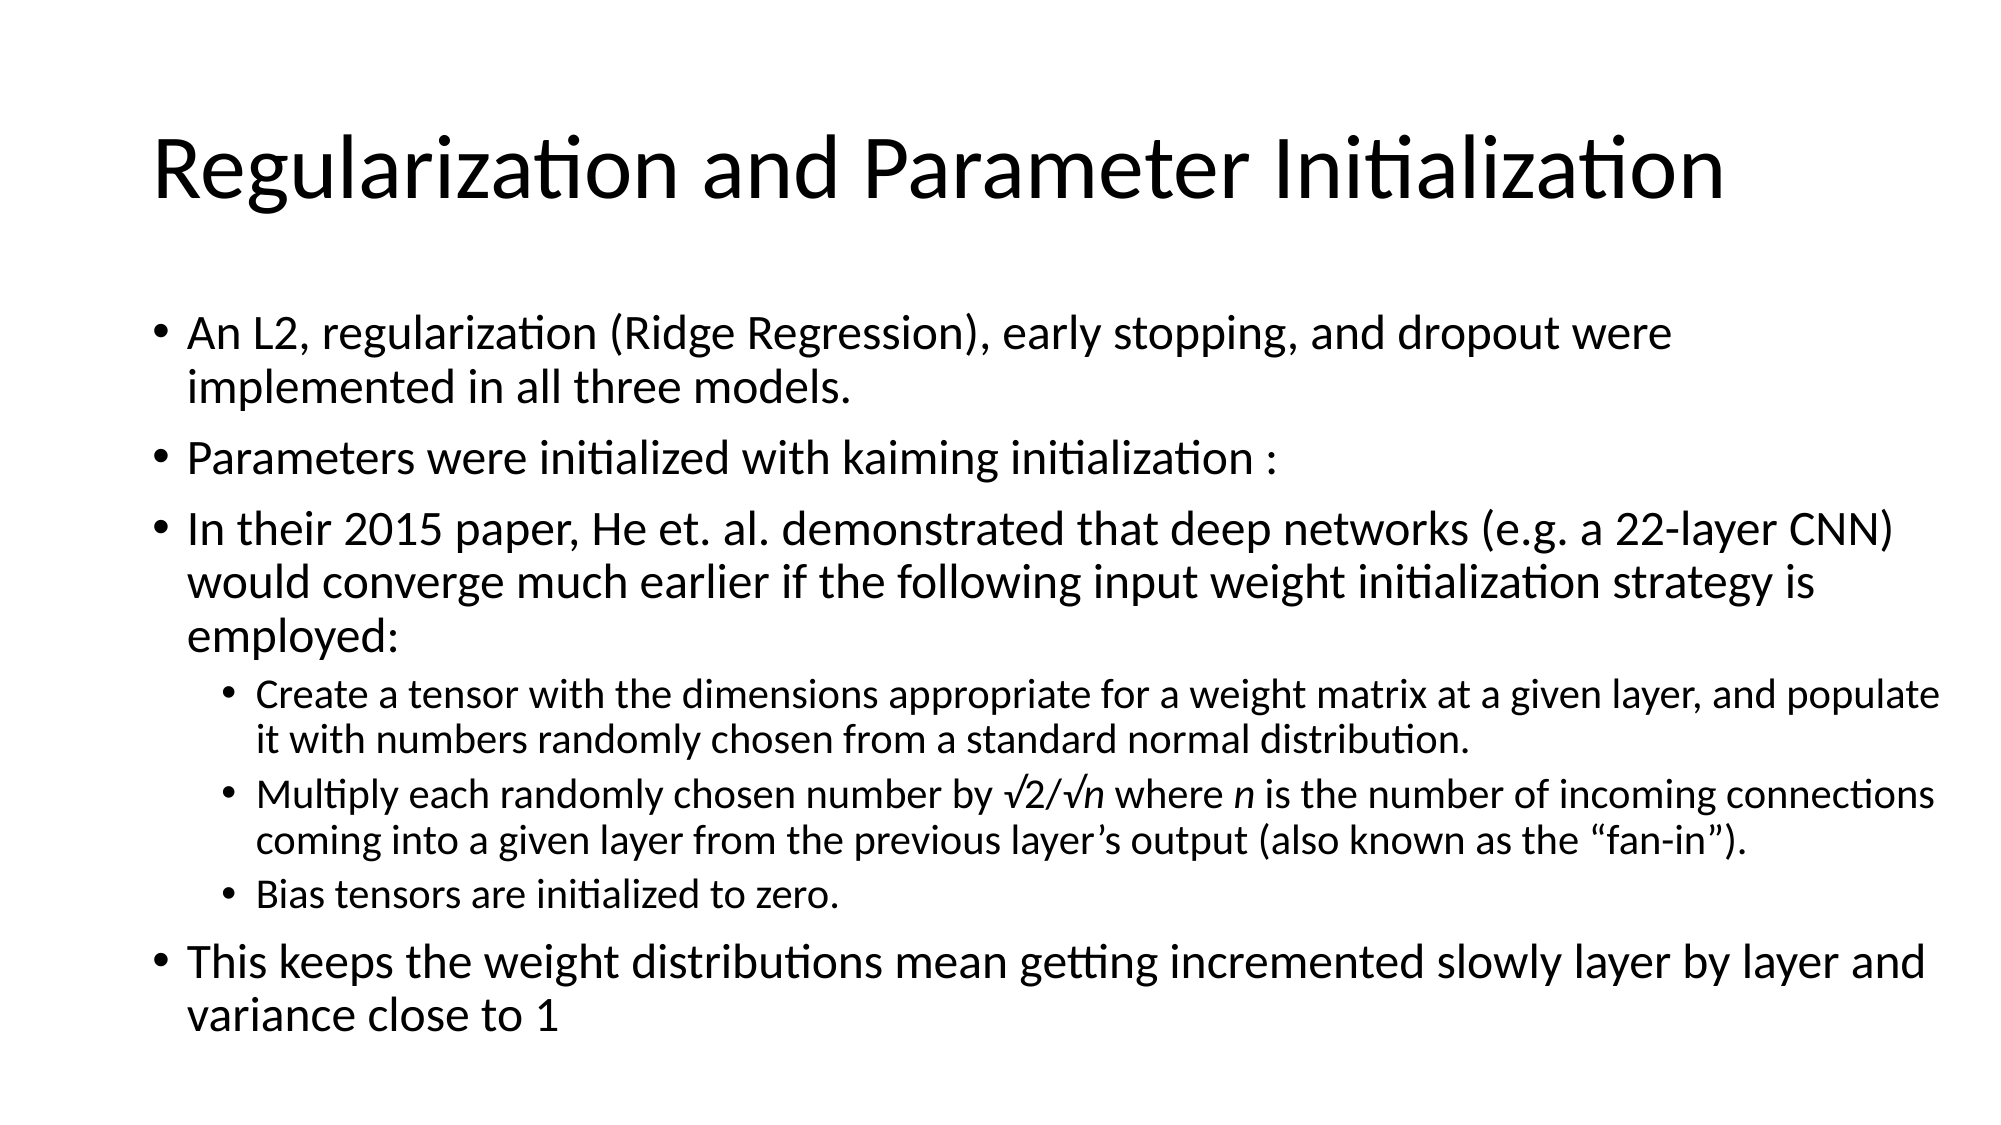

# Regularization and Parameter Initialization
An L2, regularization (Ridge Regression), early stopping, and dropout were implemented in all three models.
Parameters were initialized with kaiming initialization :
In their 2015 paper, He et. al. demonstrated that deep networks (e.g. a 22-layer CNN) would converge much earlier if the following input weight initialization strategy is employed:
Create a tensor with the dimensions appropriate for a weight matrix at a given layer, and populate it with numbers randomly chosen from a standard normal distribution.
Multiply each randomly chosen number by √2/√n where n is the number of incoming connections coming into a given layer from the previous layer’s output (also known as the “fan-in”).
Bias tensors are initialized to zero.
This keeps the weight distributions mean getting incremented slowly layer by layer and variance close to 1